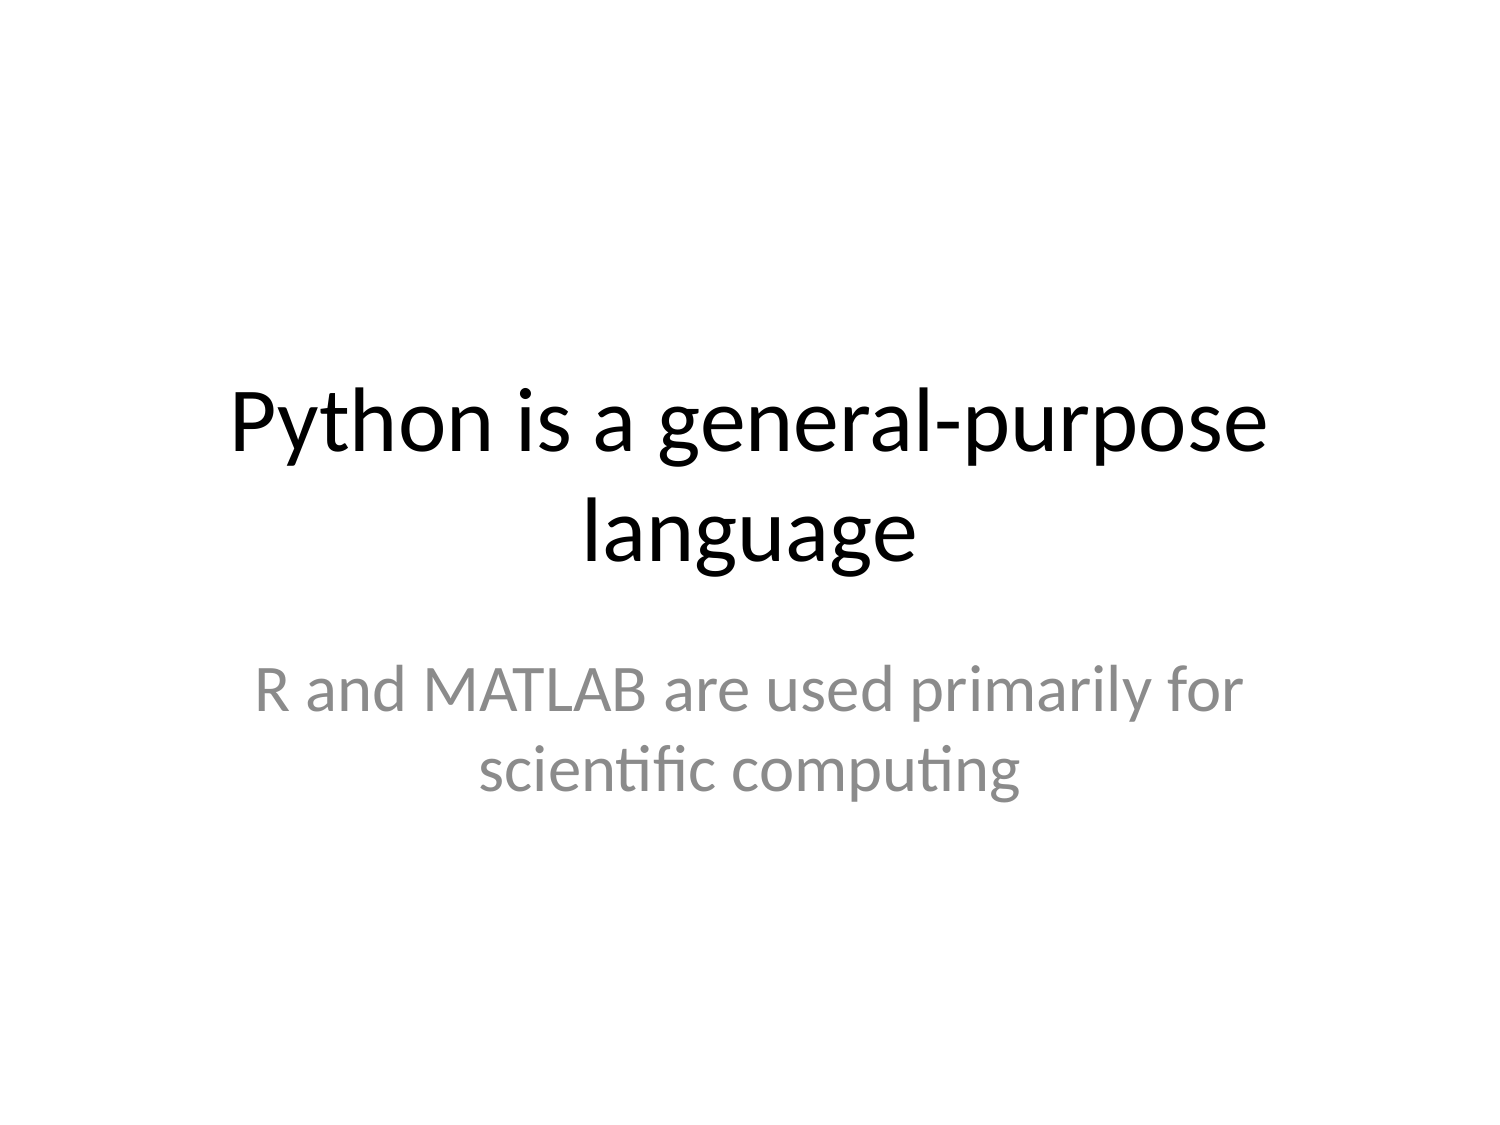

# Python is a general-purpose language
R and MATLAB are used primarily for scientific computing